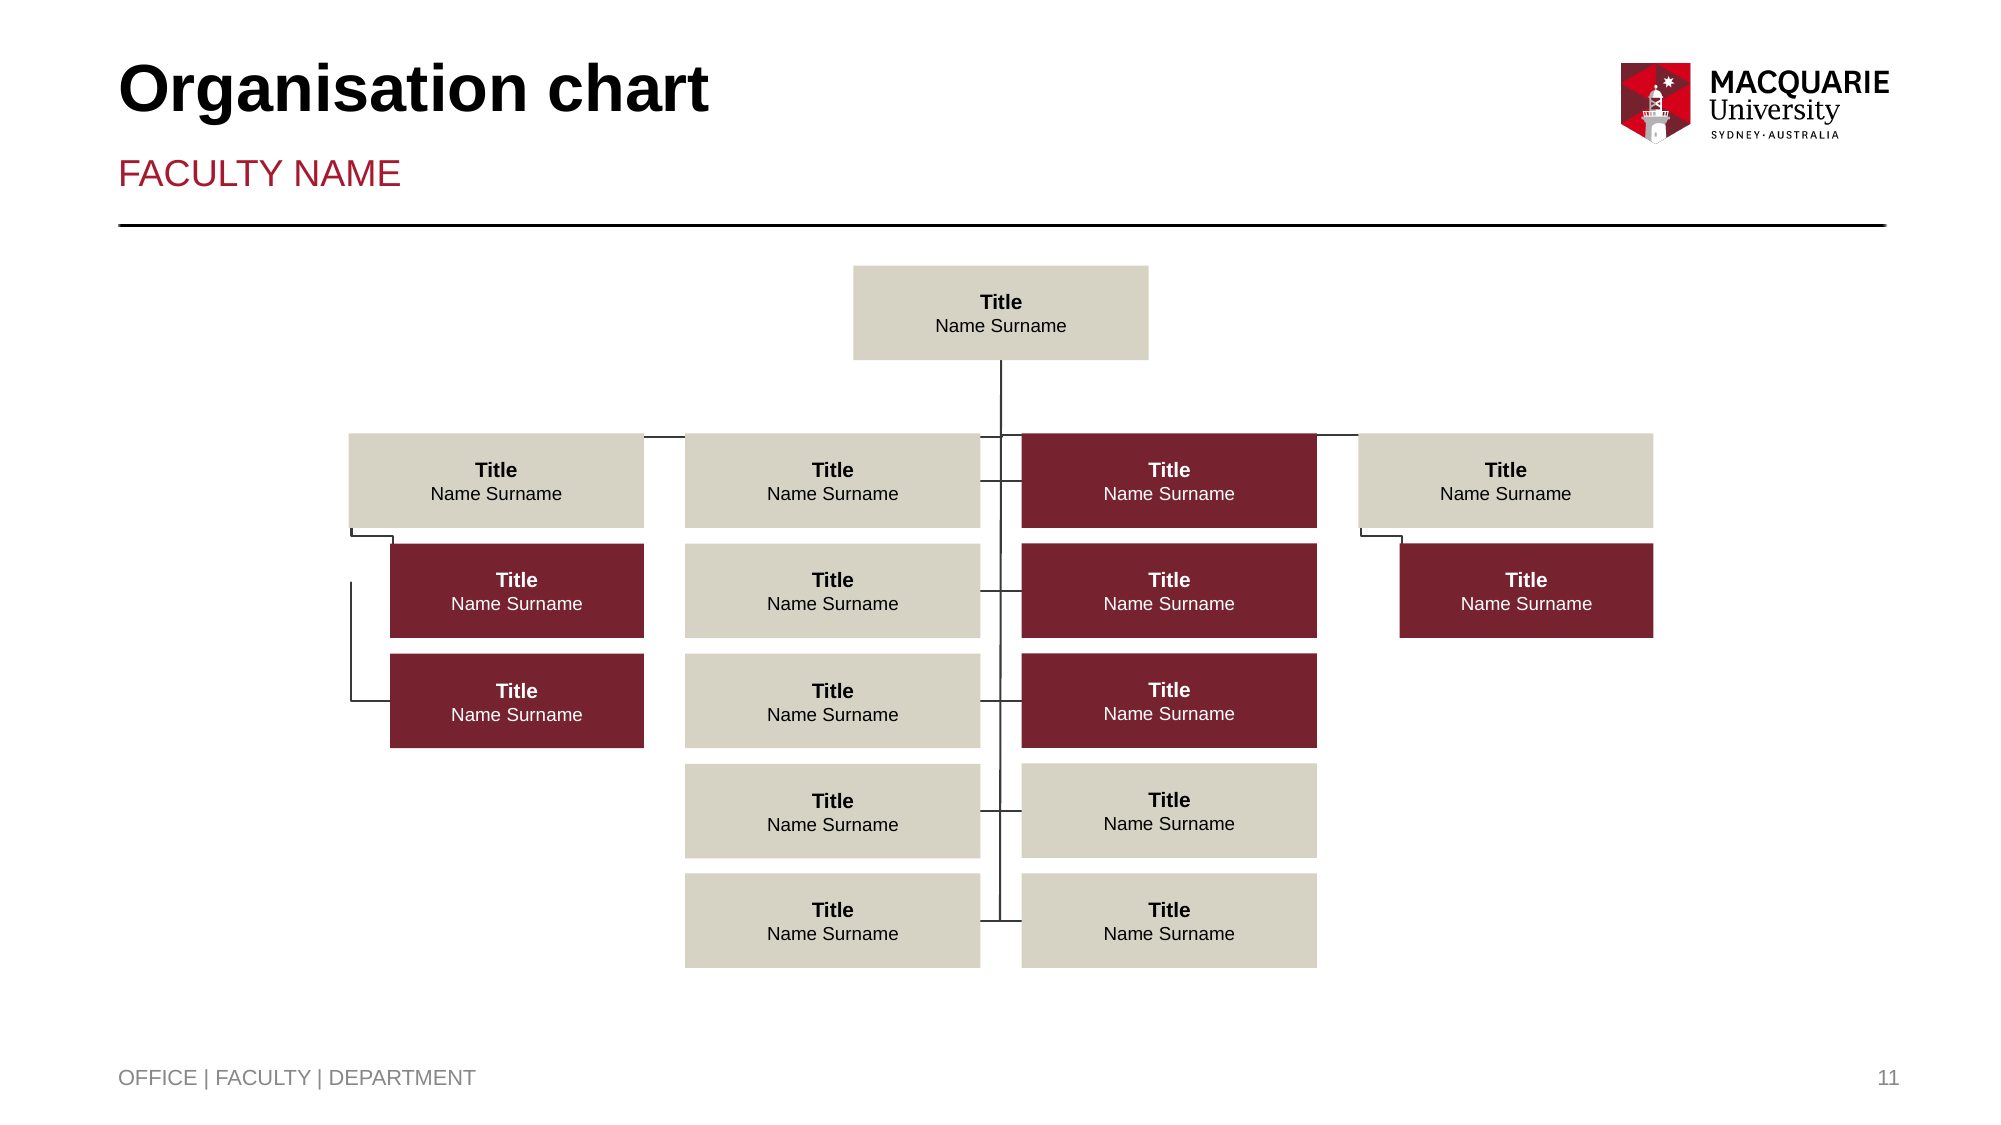

# Organisation chart
FACULTY NAME
Title
Name Surname
Title
Name Surname
Title
Name Surname
Title
Name Surname
Title
Name Surname
Title
Name Surname
Title
Name Surname
Title
Name Surname
Title
Name Surname
Title
Name Surname
Title
Name Surname
Title
Name Surname
Title
Name Surname
Title
Name Surname
Title
Name Surname
Title
Name Surname
OFFICE | FACULTY | DEPARTMENT
11